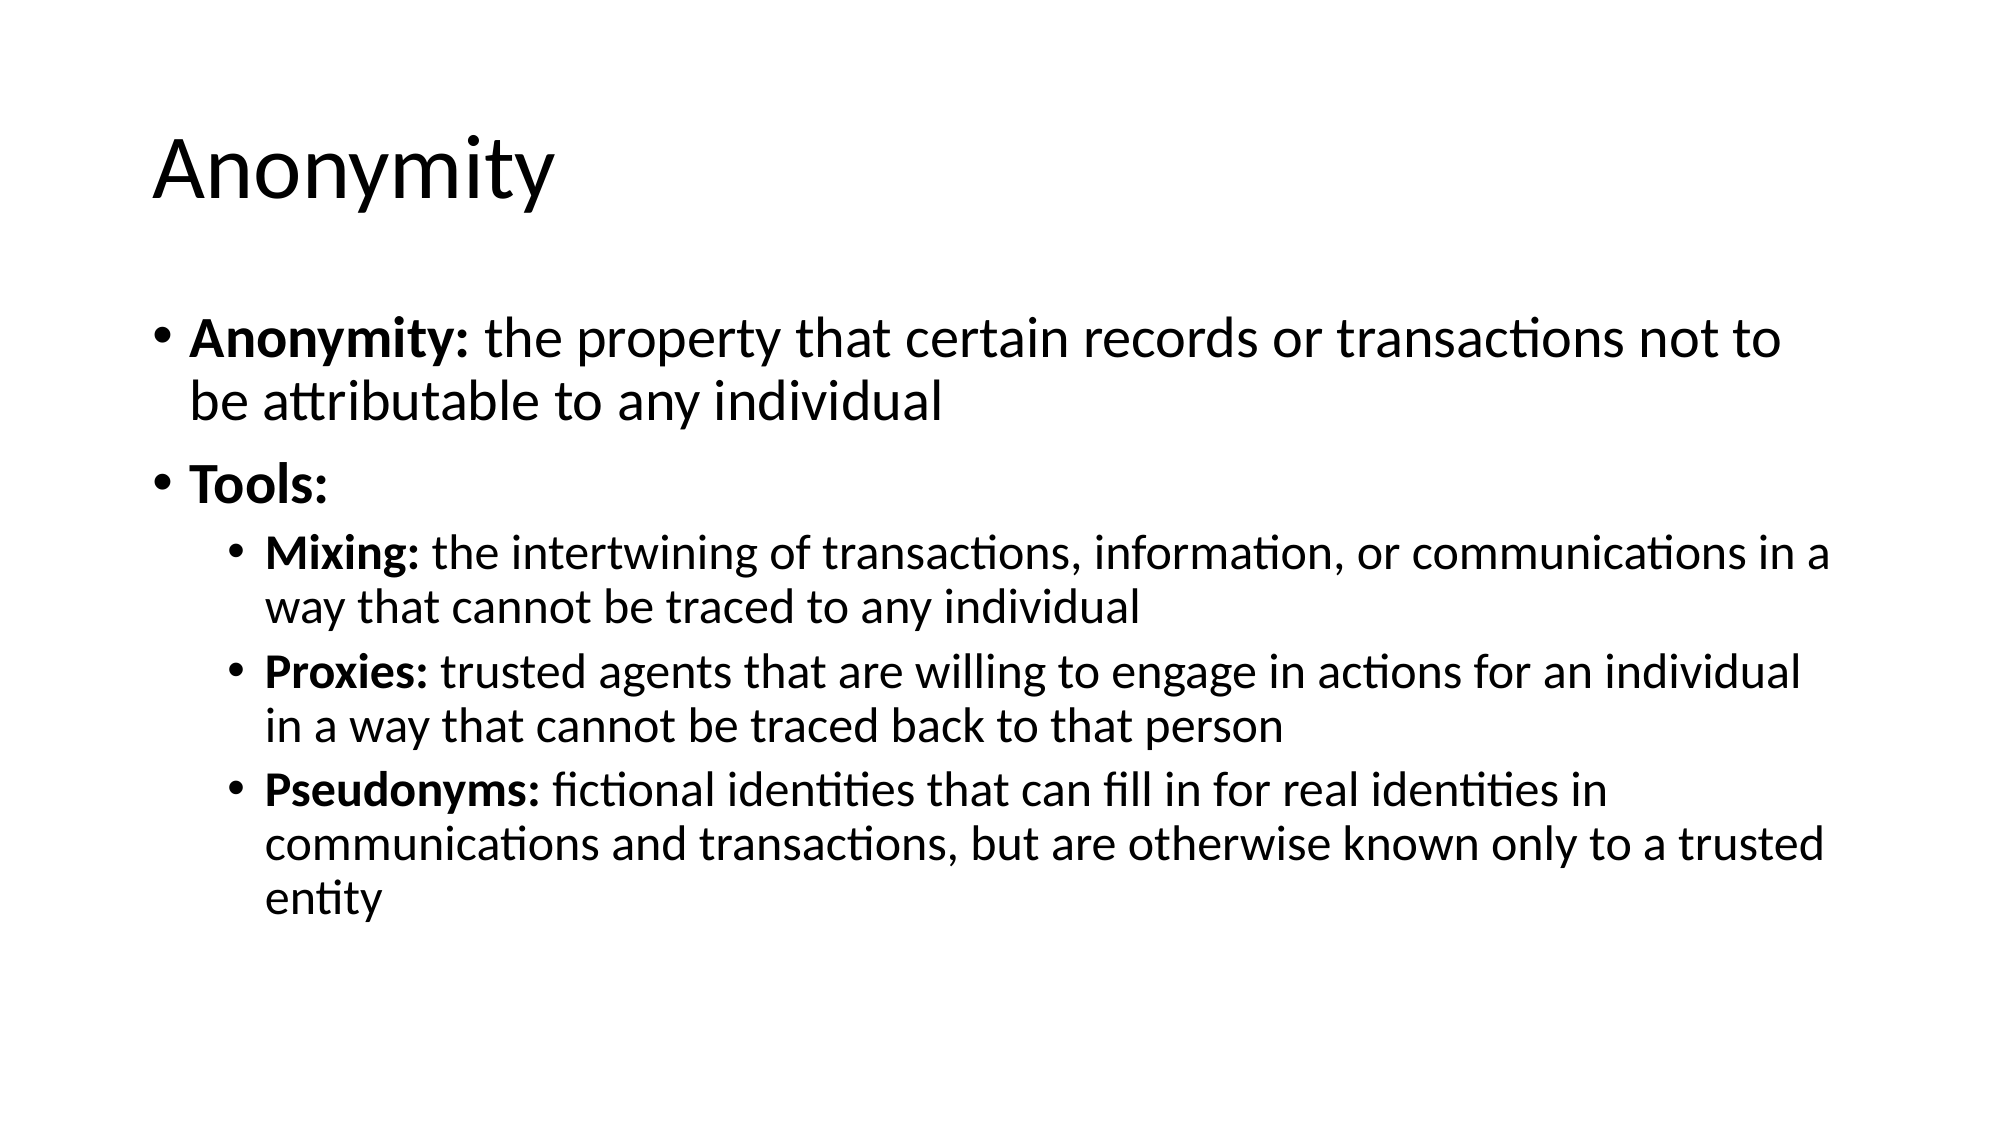

# Anonymity
Anonymity: the property that certain records or transactions not to be attributable to any individual
Tools:
Mixing: the intertwining of transactions, information, or communications in a way that cannot be traced to any individual
Proxies: trusted agents that are willing to engage in actions for an individual in a way that cannot be traced back to that person
Pseudonyms: fictional identities that can fill in for real identities in communications and transactions, but are otherwise known only to a trusted entity